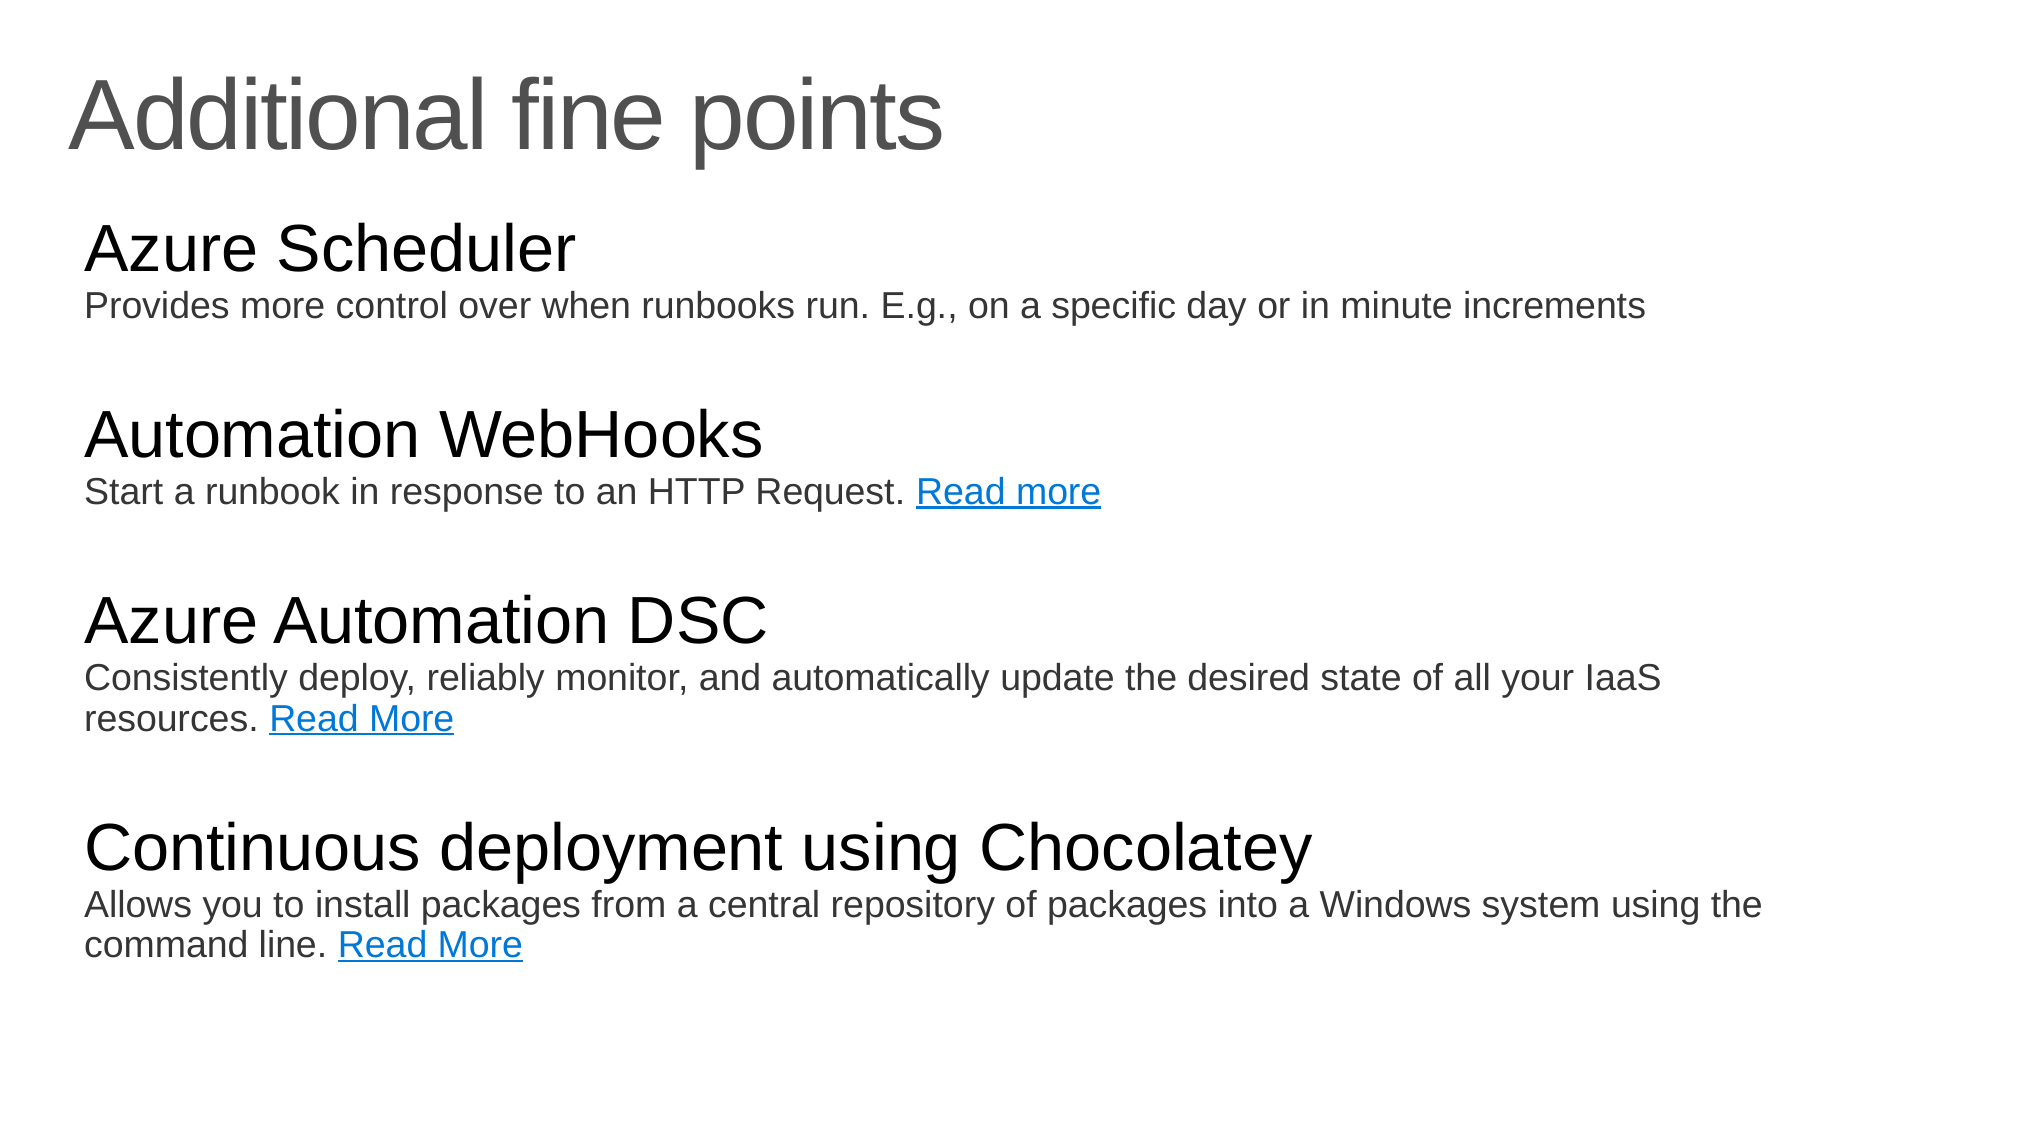

# Additional fine points
Azure Scheduler
Provides more control over when runbooks run. E.g., on a specific day or in minute increments

Automation WebHooks
Start a runbook in response to an HTTP Request. Read more

Azure Automation DSC
Consistently deploy, reliably monitor, and automatically update the desired state of all your IaaS resources. Read More

Continuous deployment using Chocolatey
Allows you to install packages from a central repository of packages into a Windows system using the command line. Read More